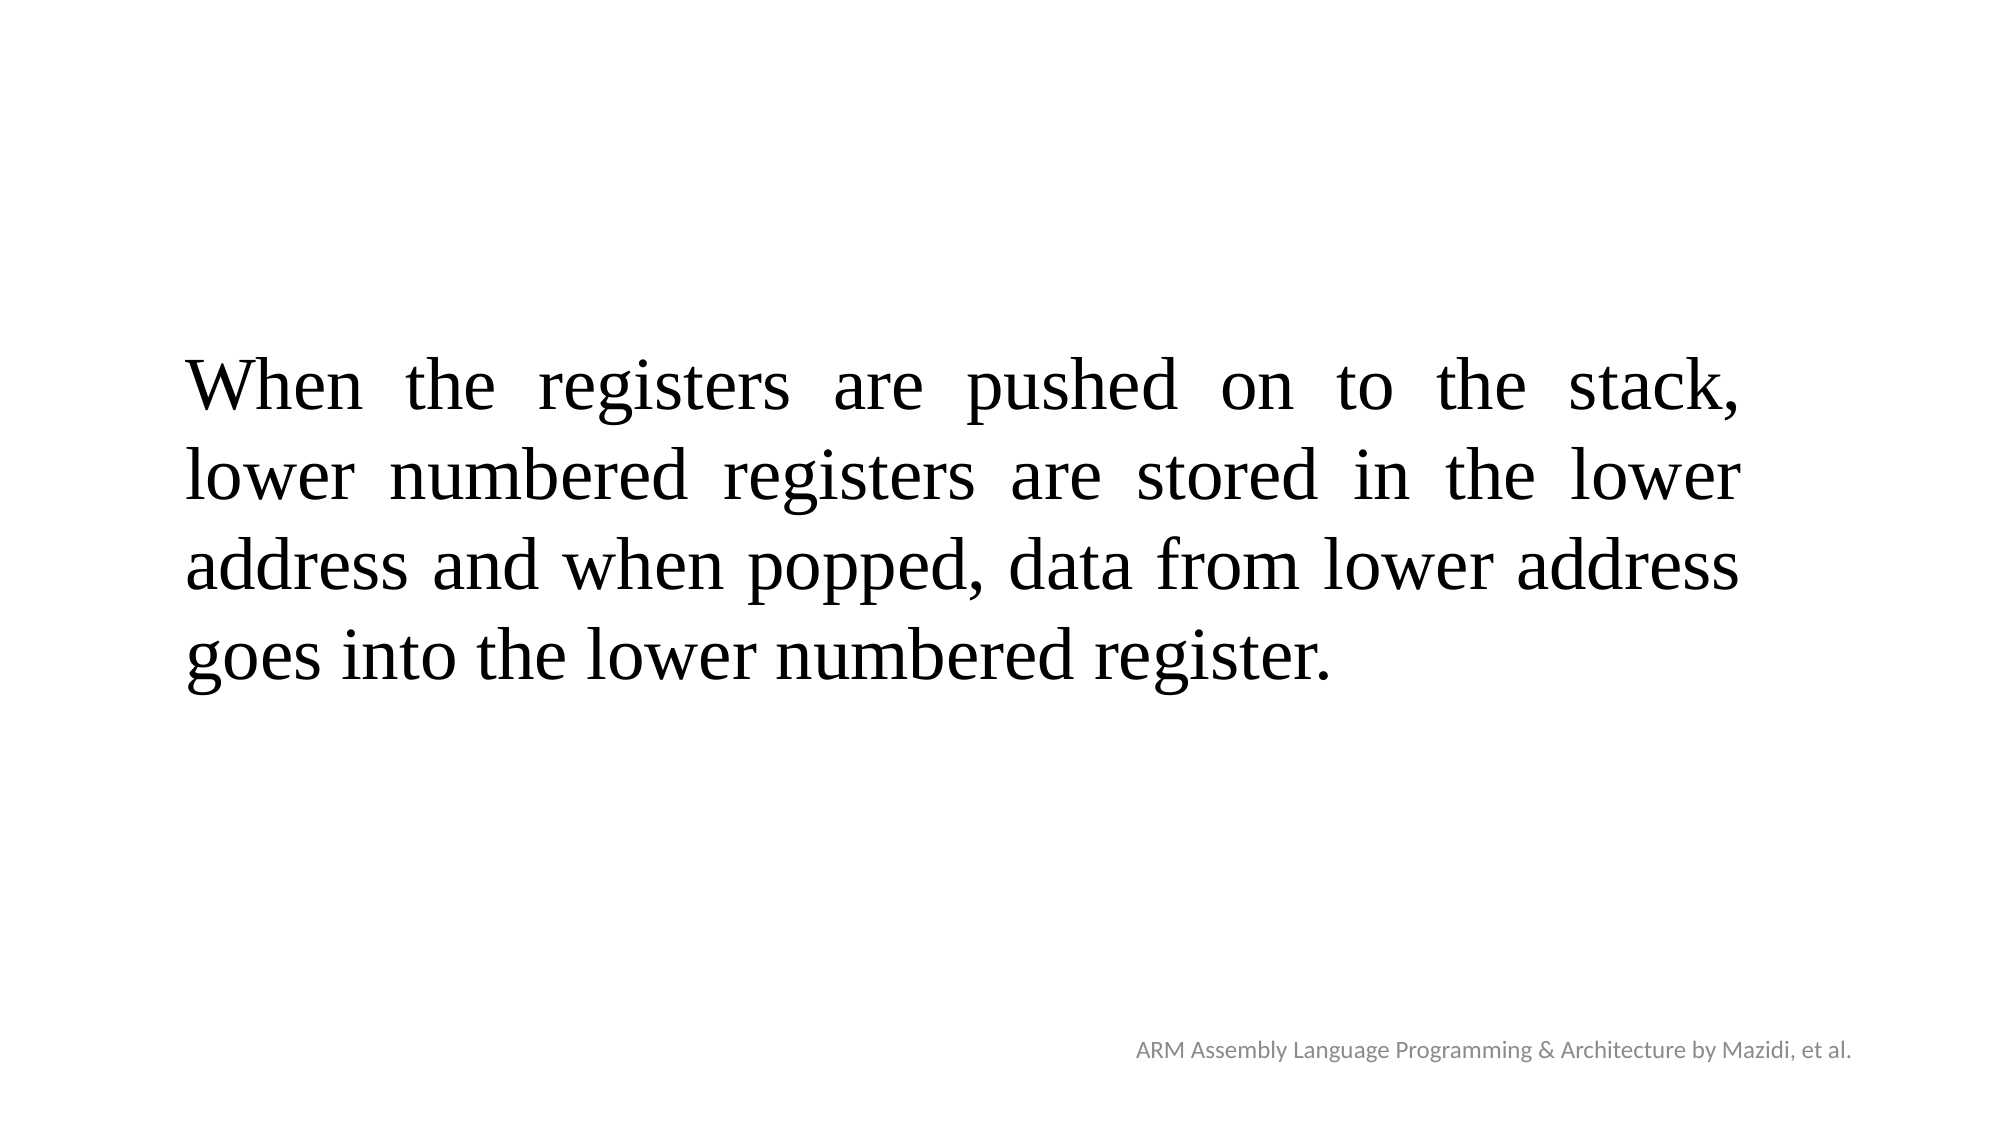

When the registers are pushed on to the stack, lower numbered registers are stored in the lower address and when popped, data from lower address goes into the lower numbered register.
ARM Assembly Language Programming & Architecture by Mazidi, et al.